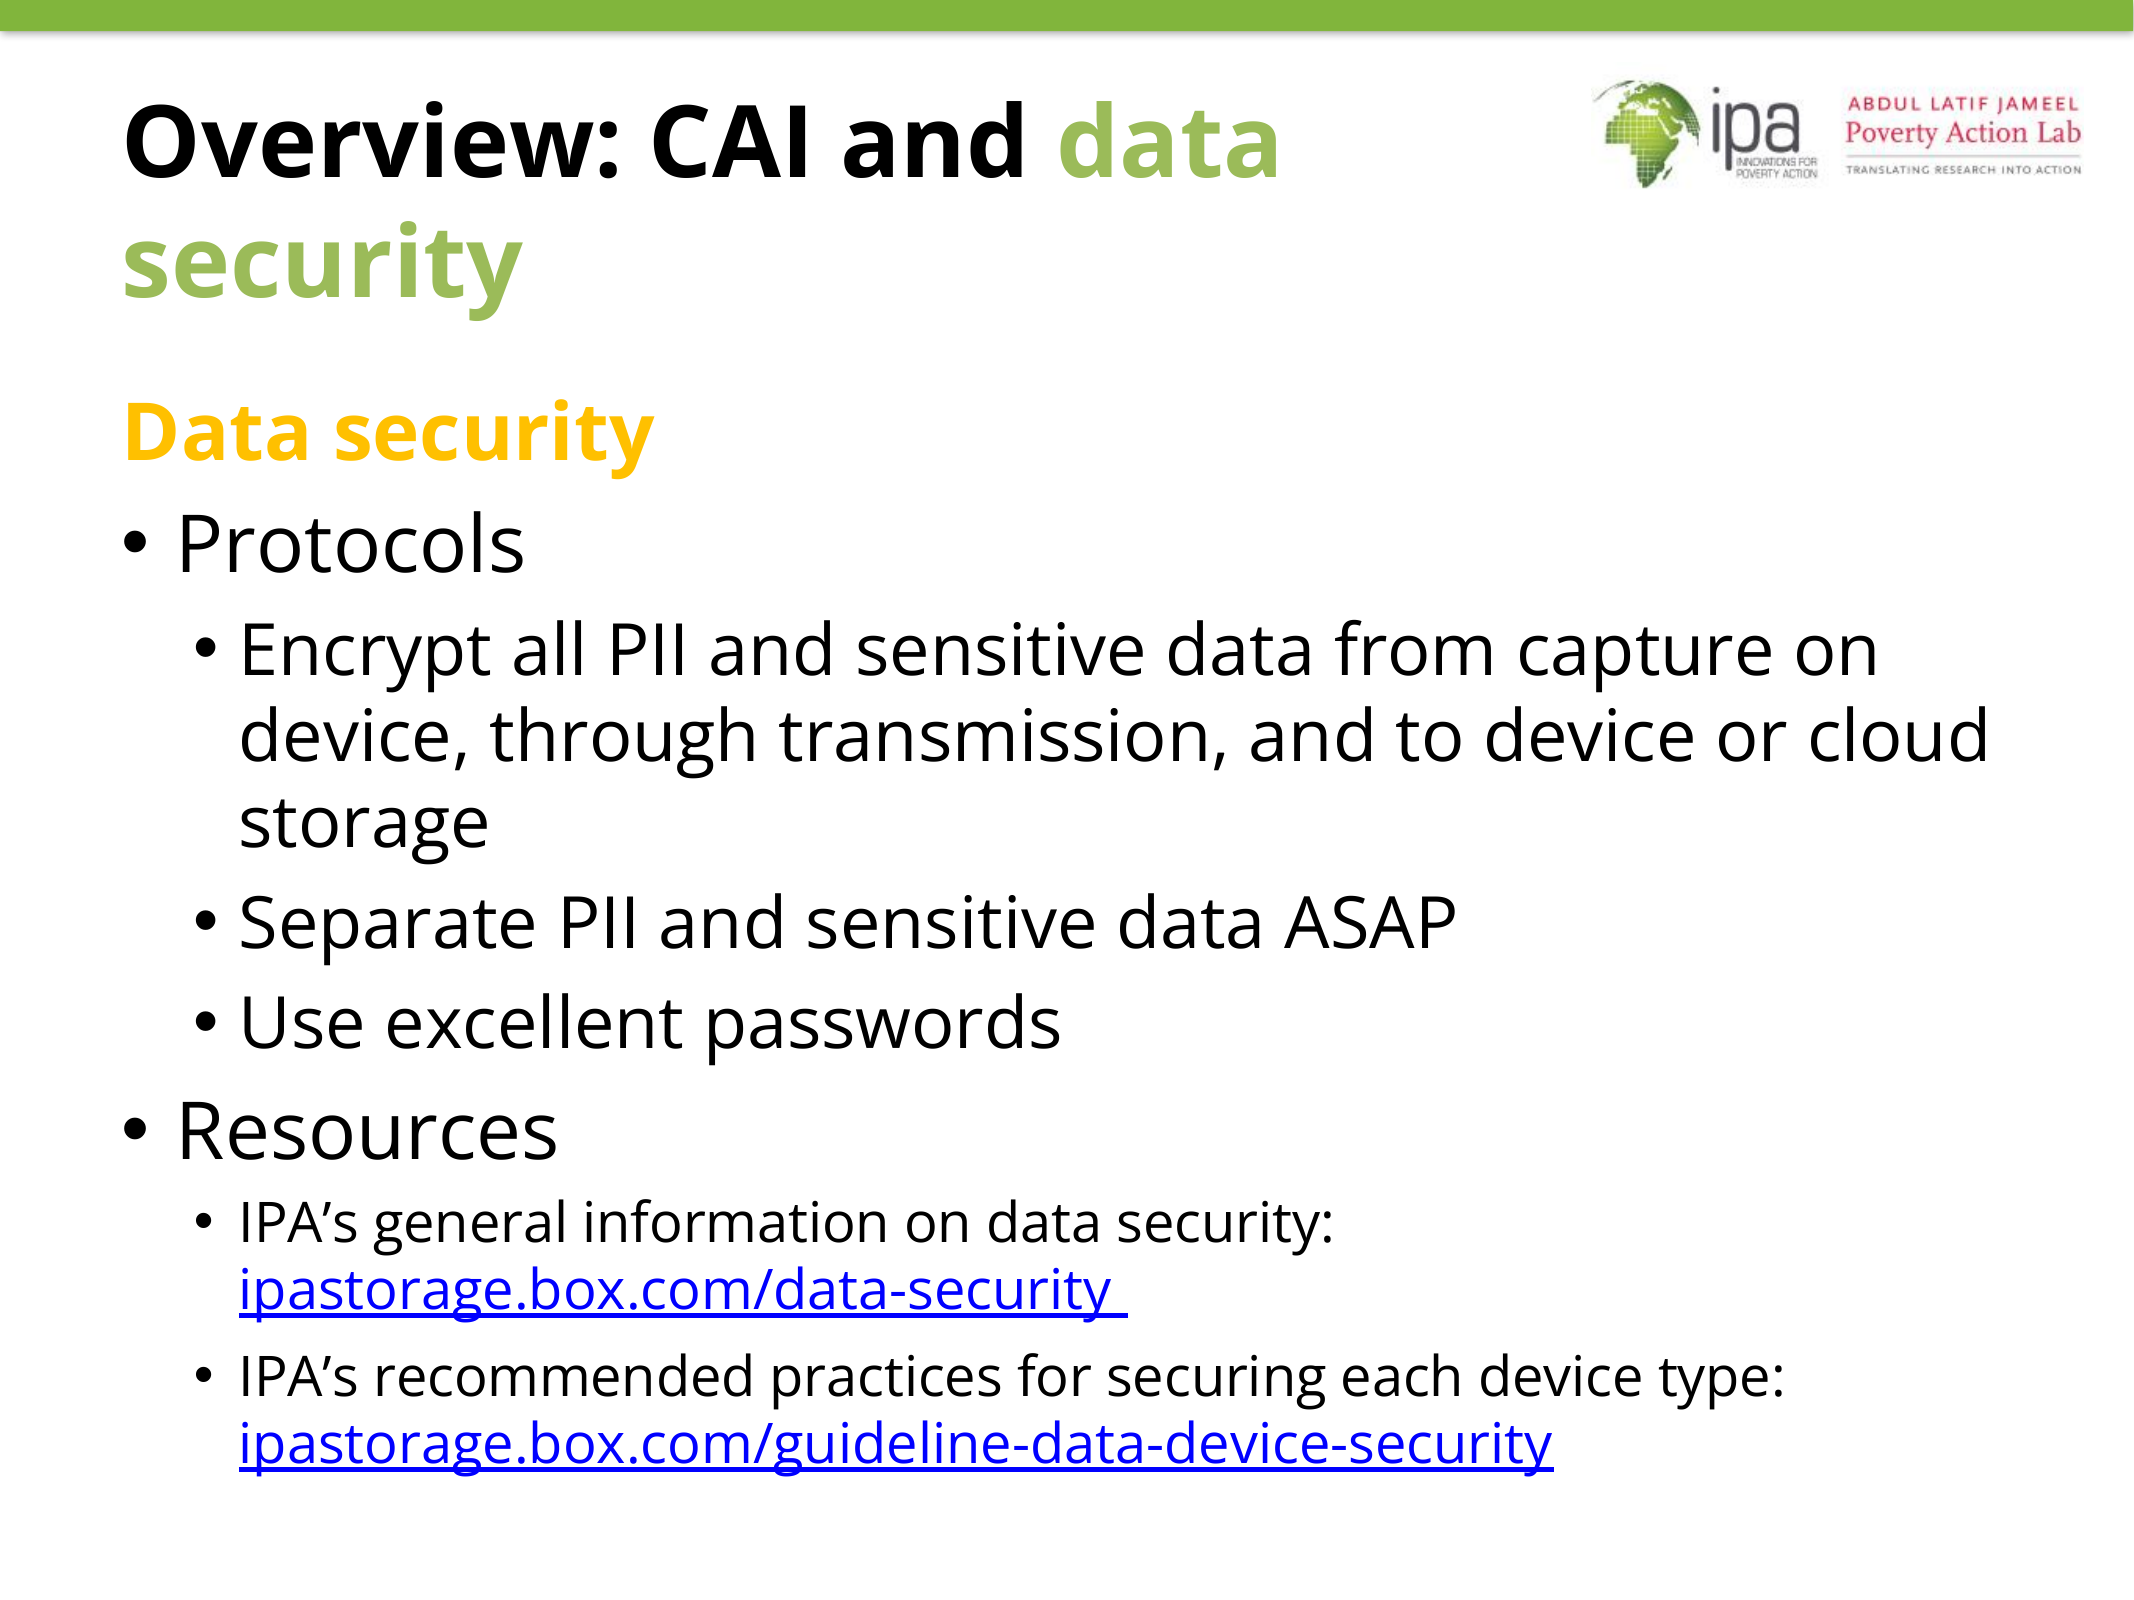

# Overview: CAI and data security
Data security
Protocols
Encrypt all PII and sensitive data from capture on device, through transmission, and to device or cloud storage
Separate PII and sensitive data ASAP
Use excellent passwords
Resources
IPA’s general information on data security: ipastorage.box.com/data-security
IPA’s recommended practices for securing each device type: ipastorage.box.com/guideline-data-device-security